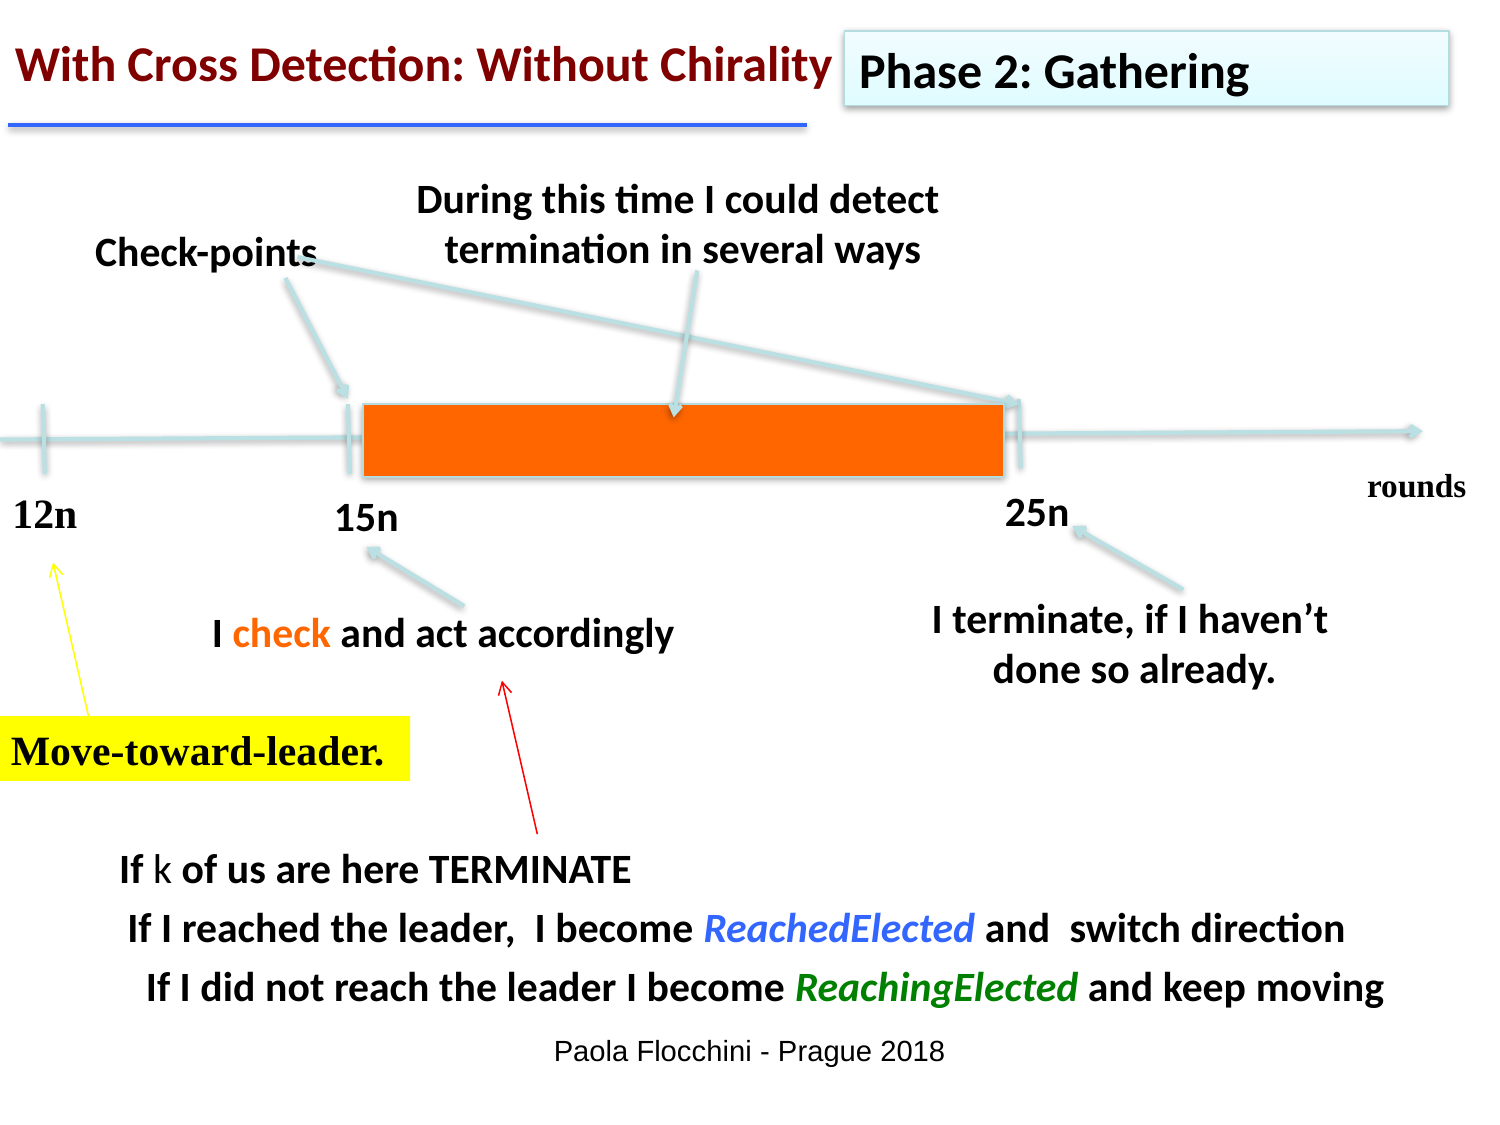

With Cross Detection: Without Chirality

Phase 2: Gathering
During this time I could detect
termination in several ways
Check-points
25n
15n

rounds
12n
I terminate, if I haven’t
done so already.
I check and act accordingly
Move-toward-leader.
If k of us are here TERMINATE
If I reached the leader,  I become ReachedElected and  switch direction
If I did not reach the leader I become ReachingElected and keep moving
Paola Flocchini - Prague 2018